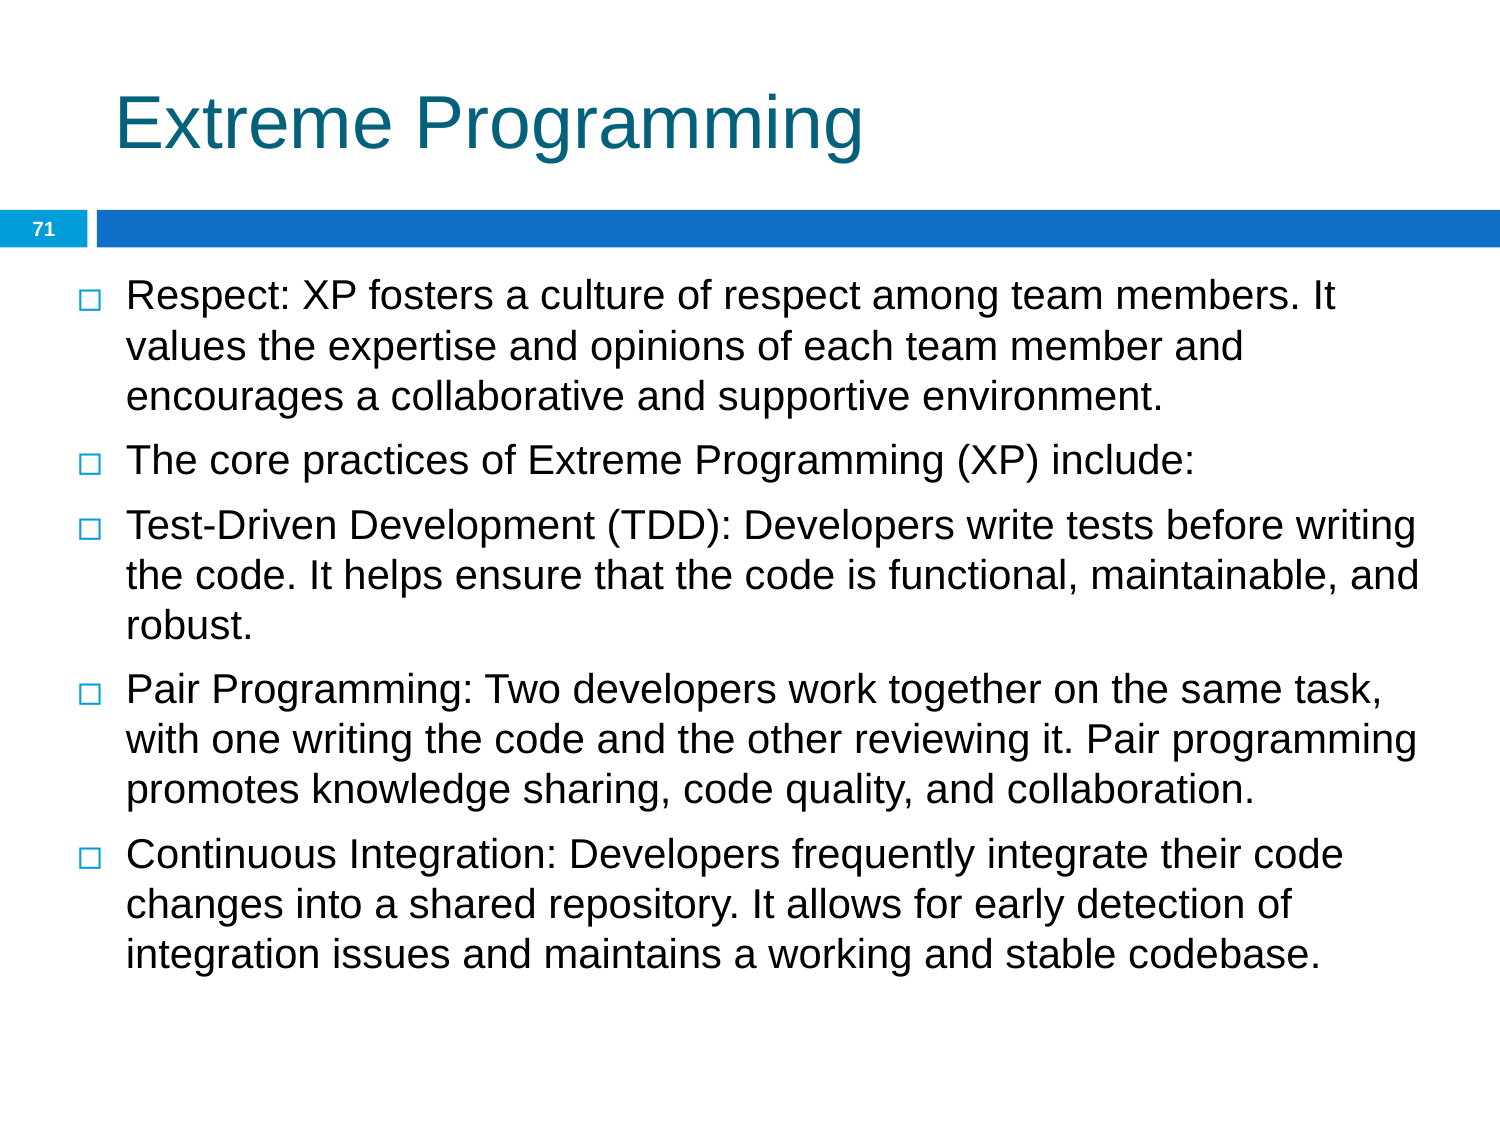

# Extreme Programming
71
Respect: XP fosters a culture of respect among team members. It values the expertise and opinions of each team member and encourages a collaborative and supportive environment.
The core practices of Extreme Programming (XP) include:
Test-Driven Development (TDD): Developers write tests before writing the code. It helps ensure that the code is functional, maintainable, and robust.
Pair Programming: Two developers work together on the same task, with one writing the code and the other reviewing it. Pair programming promotes knowledge sharing, code quality, and collaboration.
Continuous Integration: Developers frequently integrate their code changes into a shared repository. It allows for early detection of integration issues and maintains a working and stable codebase.